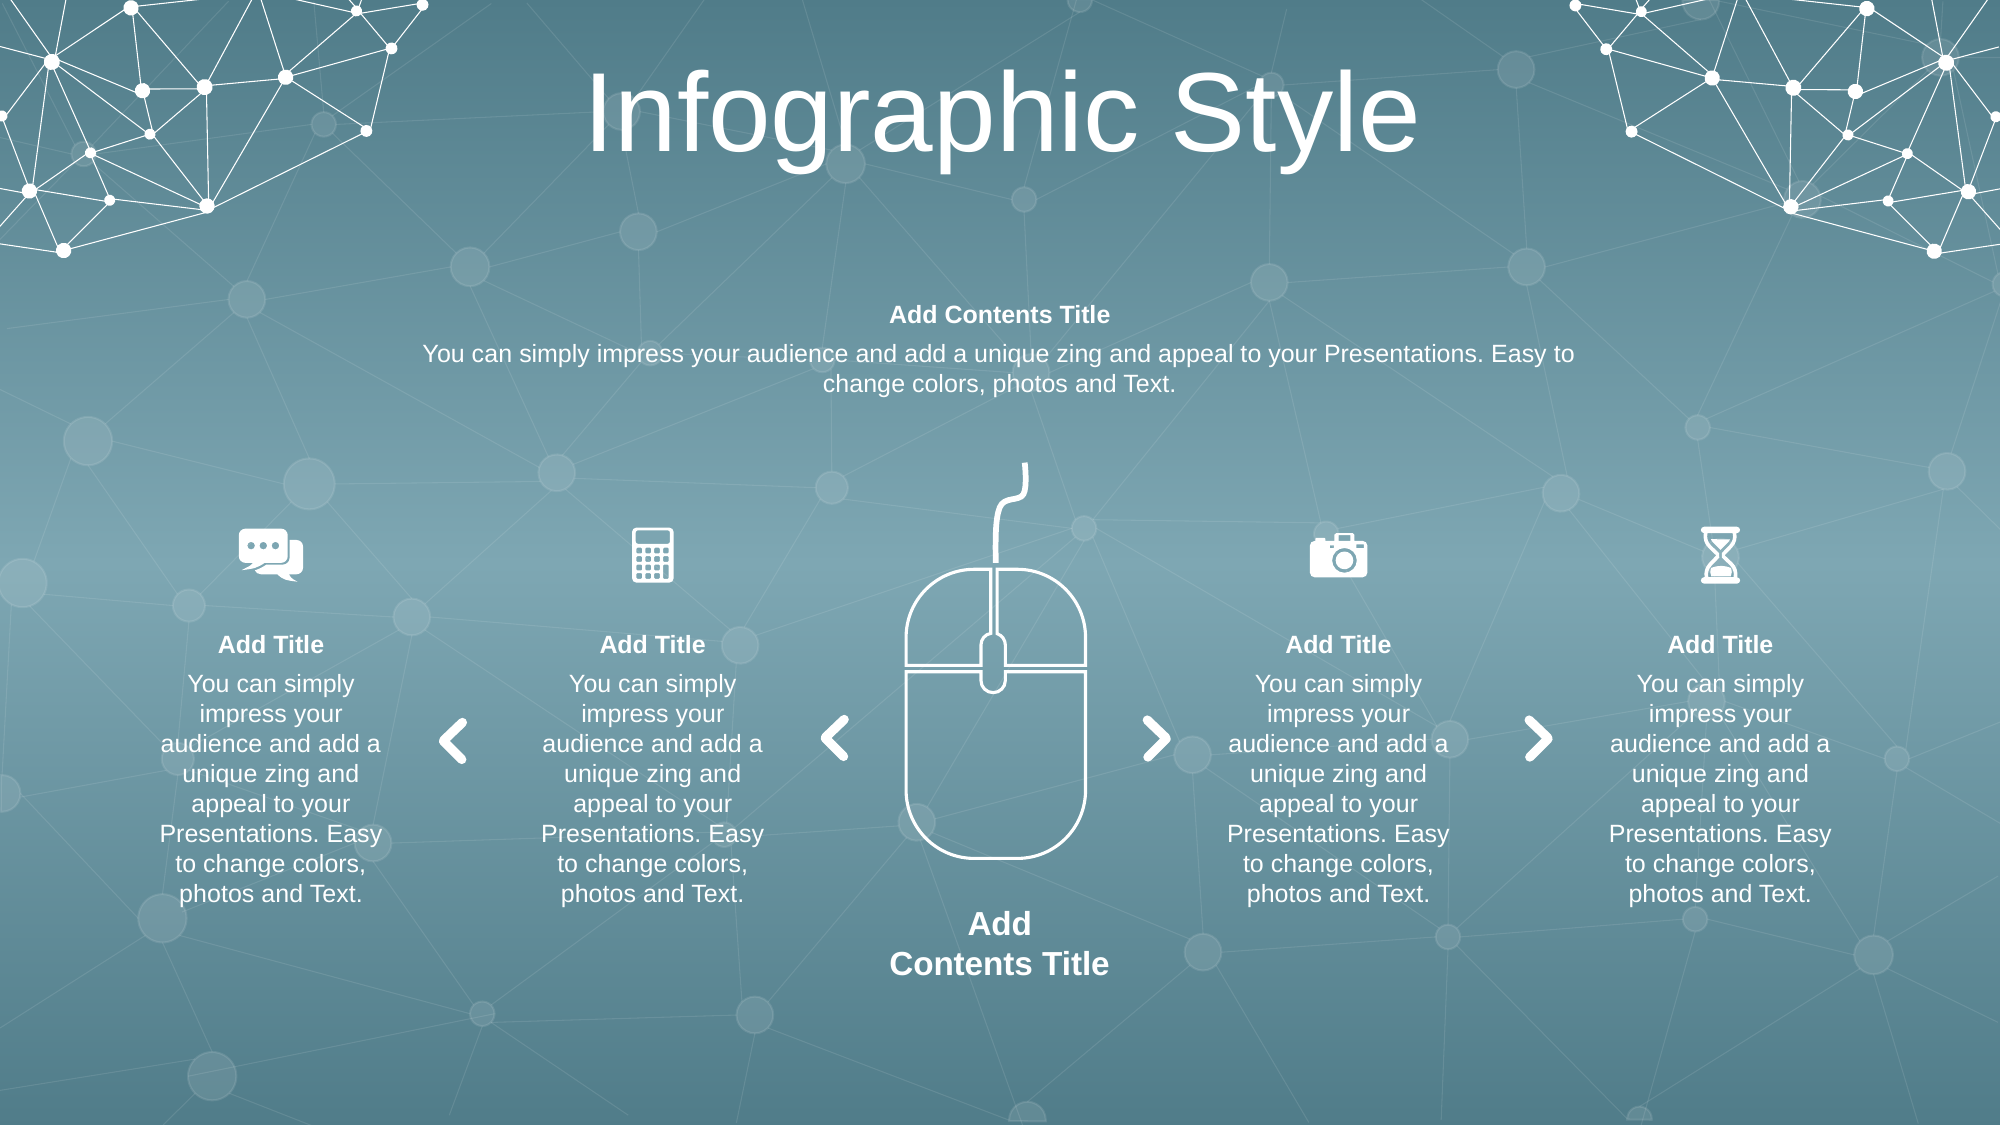

Infographic Style
Add Contents Title
You can simply impress your audience and add a unique zing and appeal to your Presentations. Easy to change colors, photos and Text.

Add Title
You can simply impress your audience and add a unique zing and appeal to your Presentations. Easy to change colors, photos and Text.
Add Title
You can simply impress your audience and add a unique zing and appeal to your Presentations. Easy to change colors, photos and Text.
Add Title
You can simply impress your audience and add a unique zing and appeal to your Presentations. Easy to change colors, photos and Text.
Add Title
You can simply impress your audience and add a unique zing and appeal to your Presentations. Easy to change colors, photos and Text.

Add
Contents Title